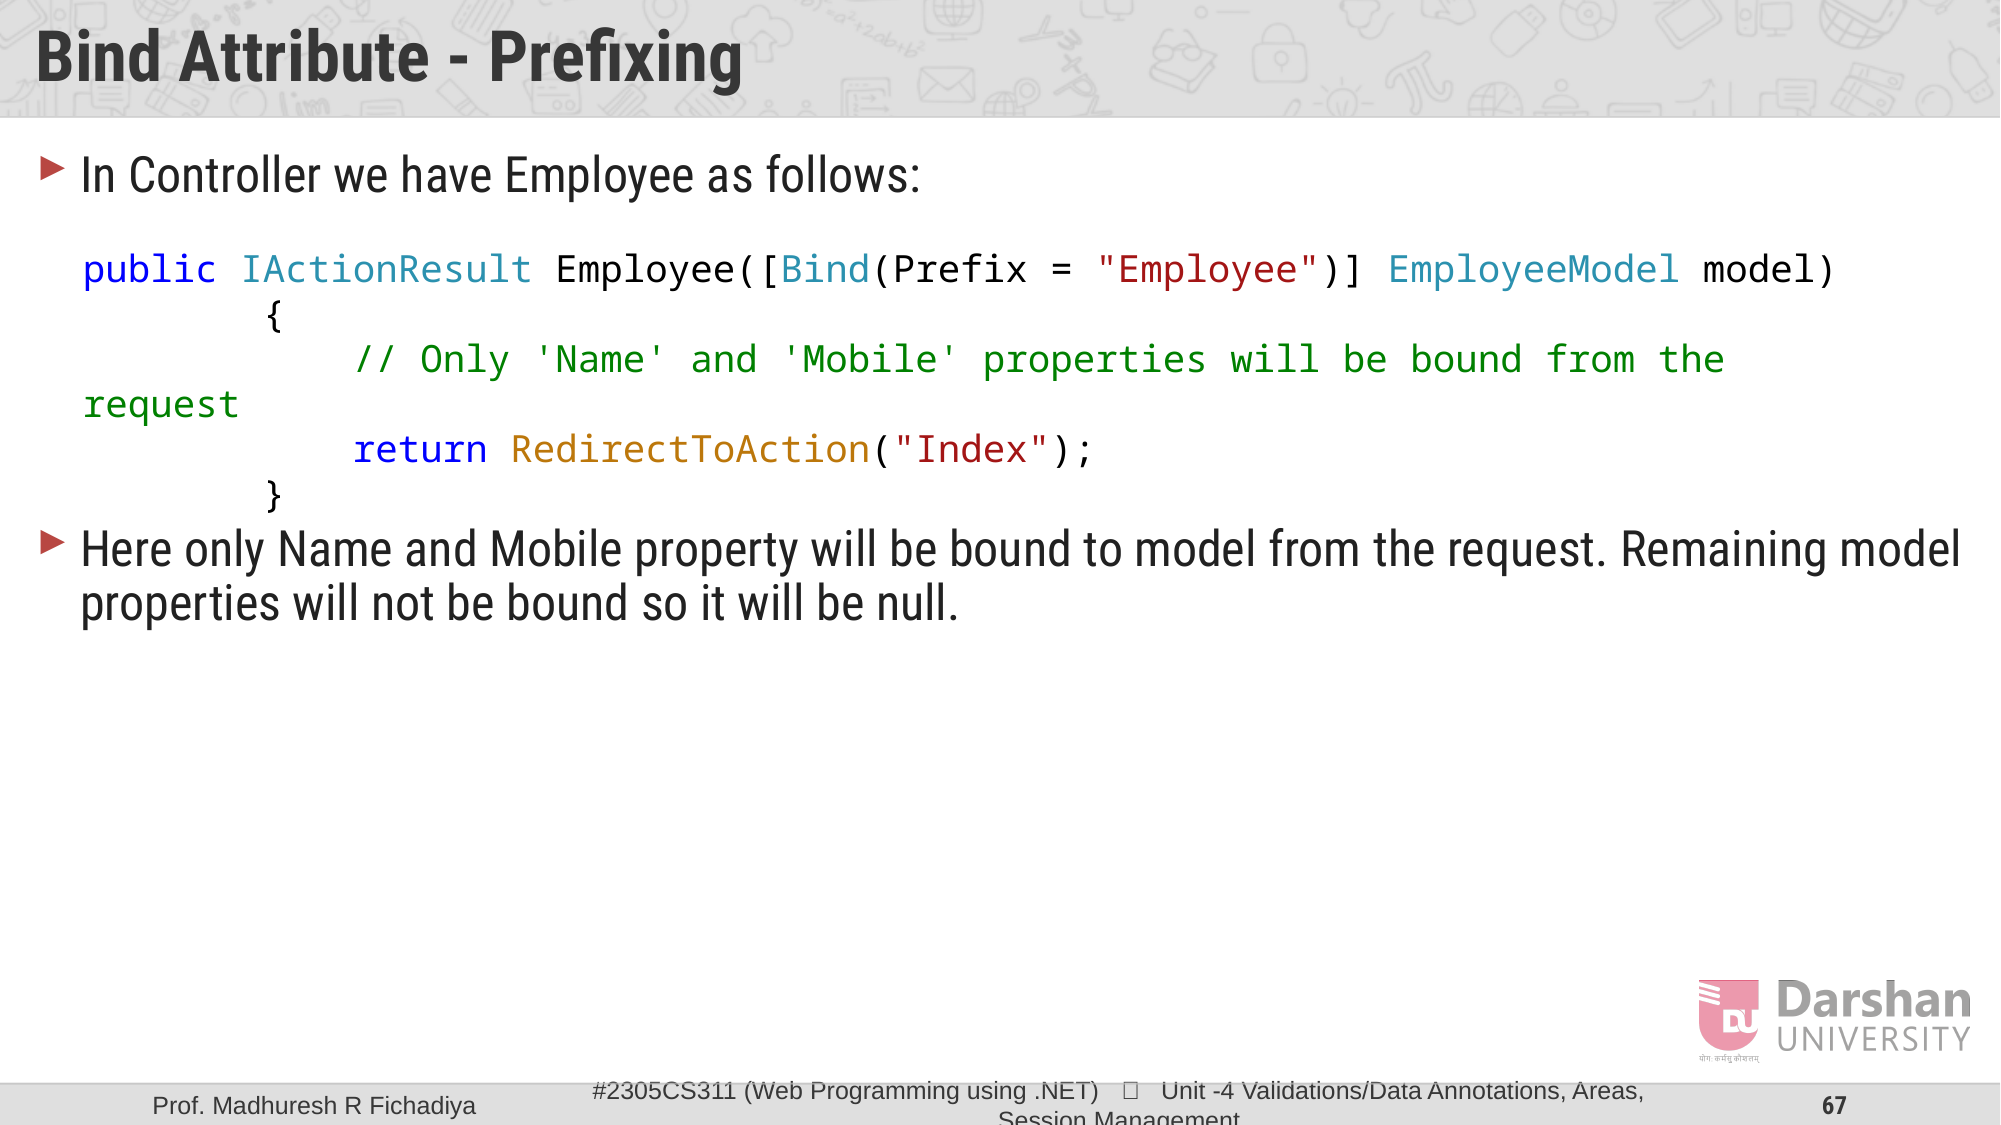

# Bind Attribute - Prefixing
In Controller we have Employee as follows:

Here only Name and Mobile property will be bound to model from the request. Remaining model properties will not be bound so it will be null.
public IActionResult Employee([Bind(Prefix = "Employee")] EmployeeModel model)
        {
            // Only 'Name' and 'Mobile' properties will be bound from the request
            return RedirectToAction("Index");
        }